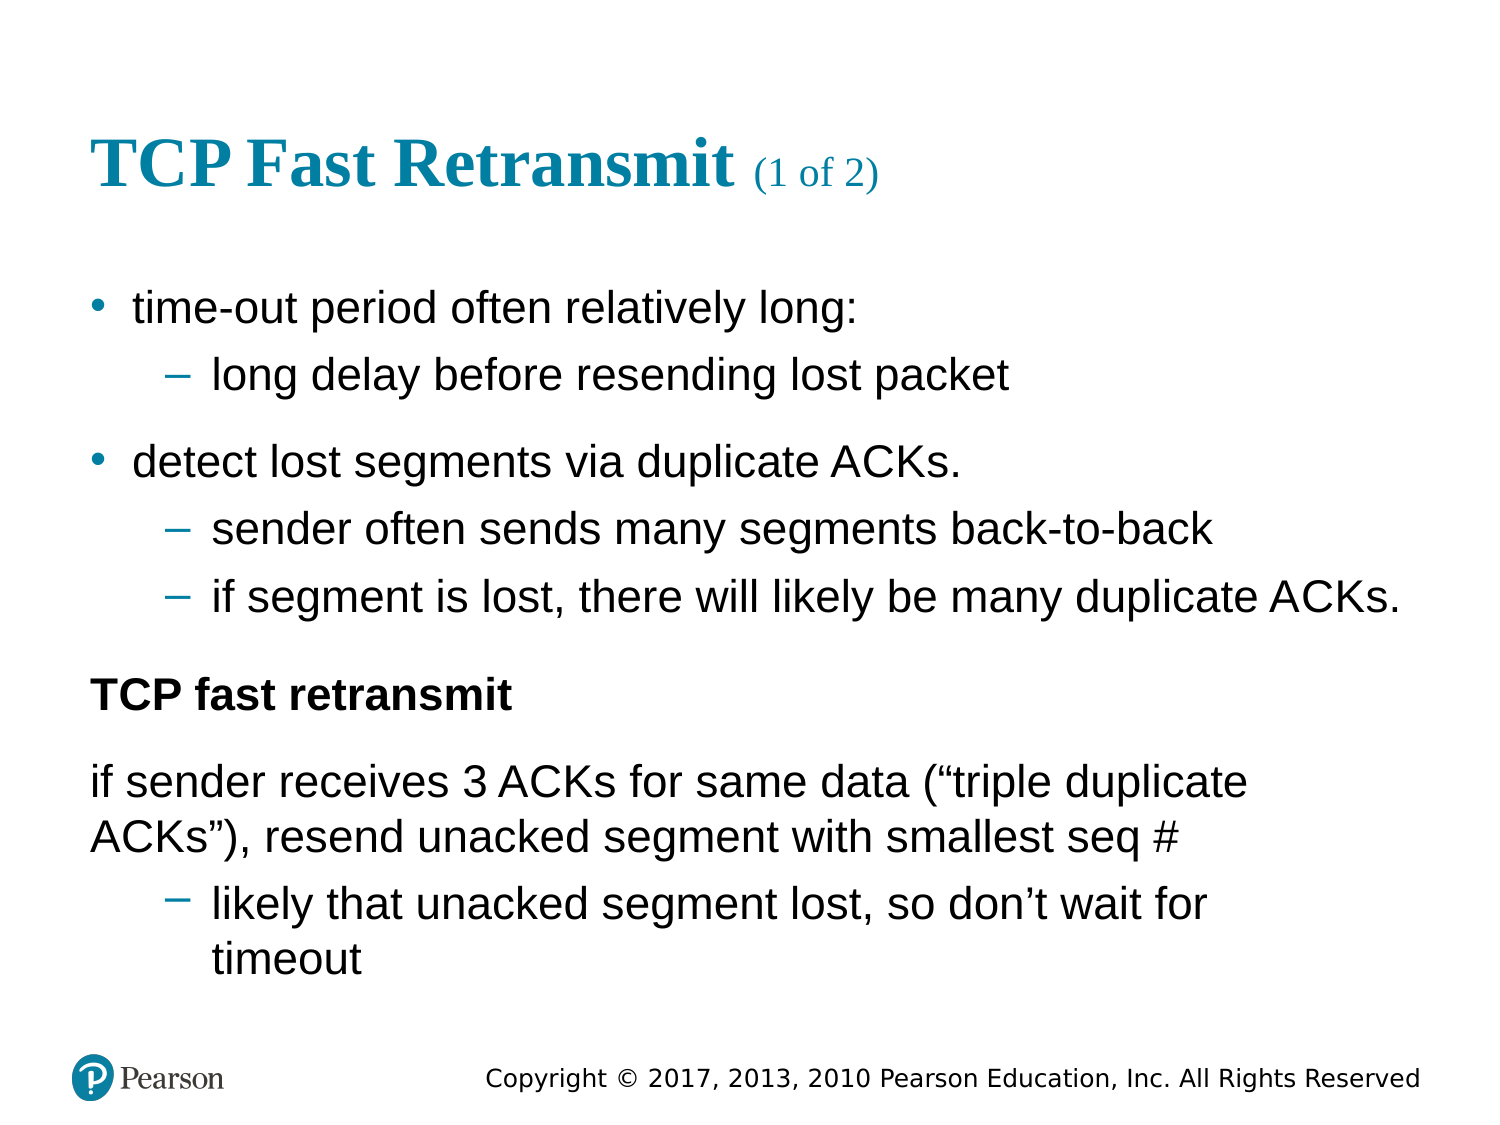

# T C P Fast Retransmit (1 of 2)
time-out period often relatively long:
long delay before resending lost packet
detect lost segments via duplicate A C K s.
sender often sends many segments back-to-back
if segment is lost, there will likely be many duplicate A C K s.
T C P fast retransmit
if sender receives 3 A C K s for same data (“triple duplicate A C K s”), resend unacked segment with smallest seq #
likely that unacked segment lost, so don’t wait for timeout